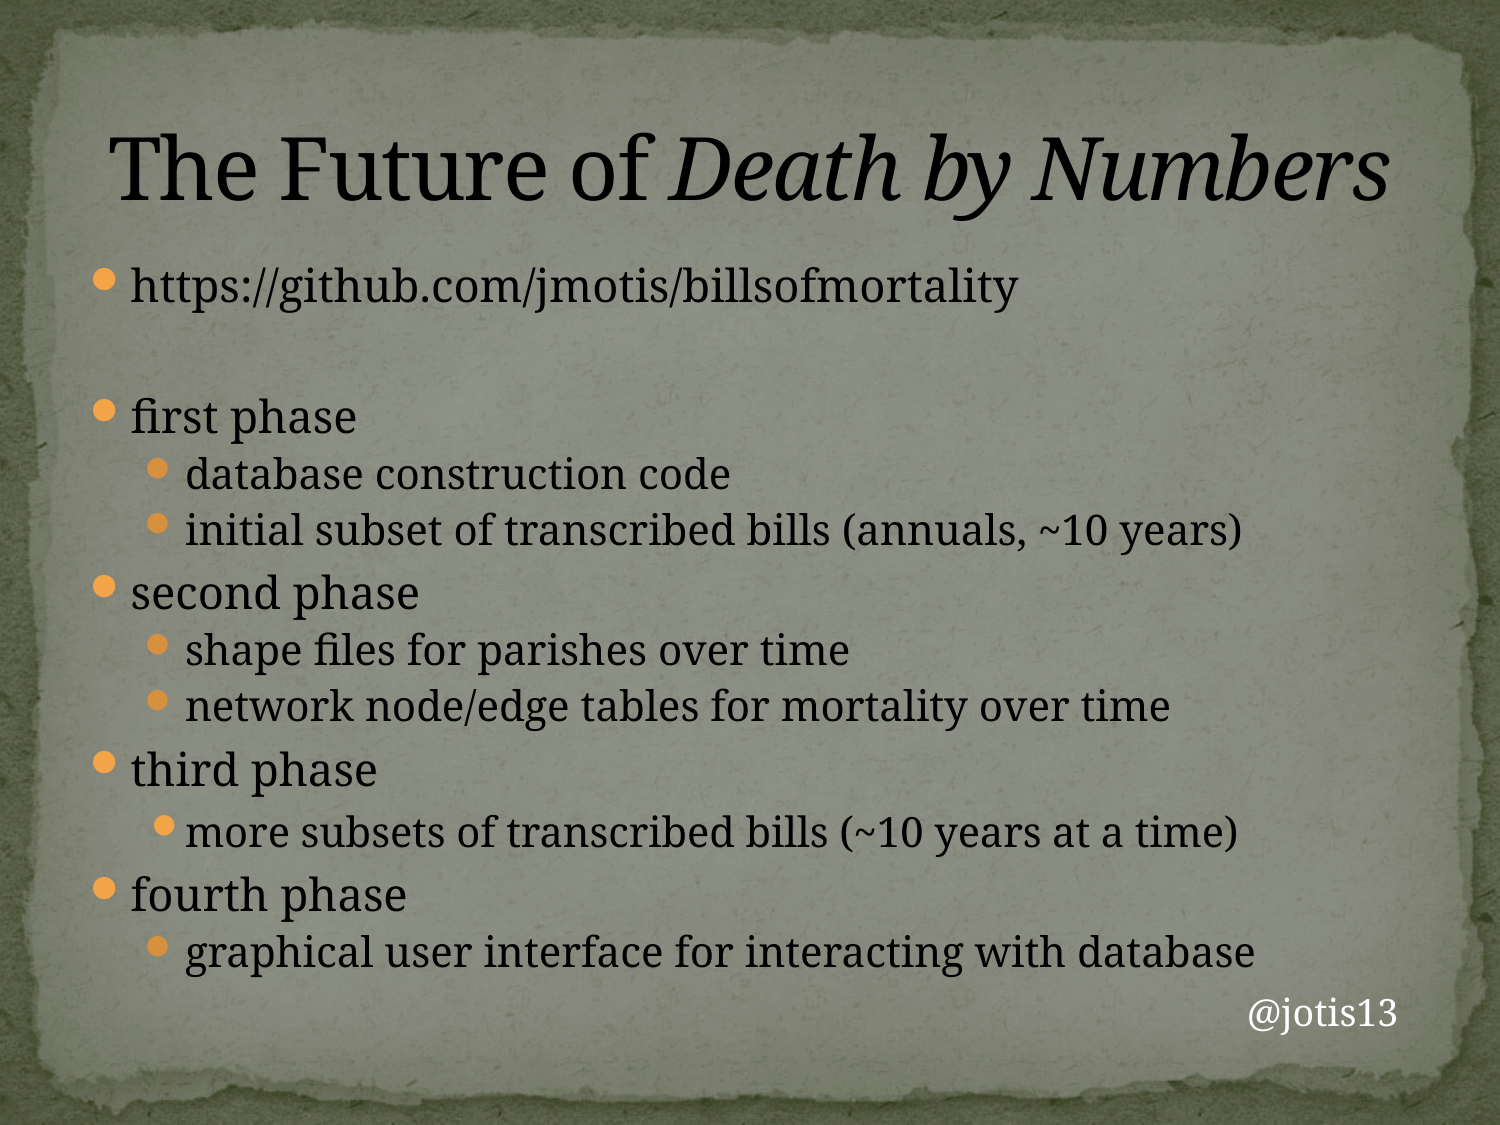

# The Future of Death by Numbers
https://github.com/jmotis/billsofmortality

first phase
database construction code
initial subset of transcribed bills (annuals, ~10 years)
second phase
shape files for parishes over time
network node/edge tables for mortality over time
third phase
more subsets of transcribed bills (~10 years at a time)
fourth phase
graphical user interface for interacting with database
@jotis13